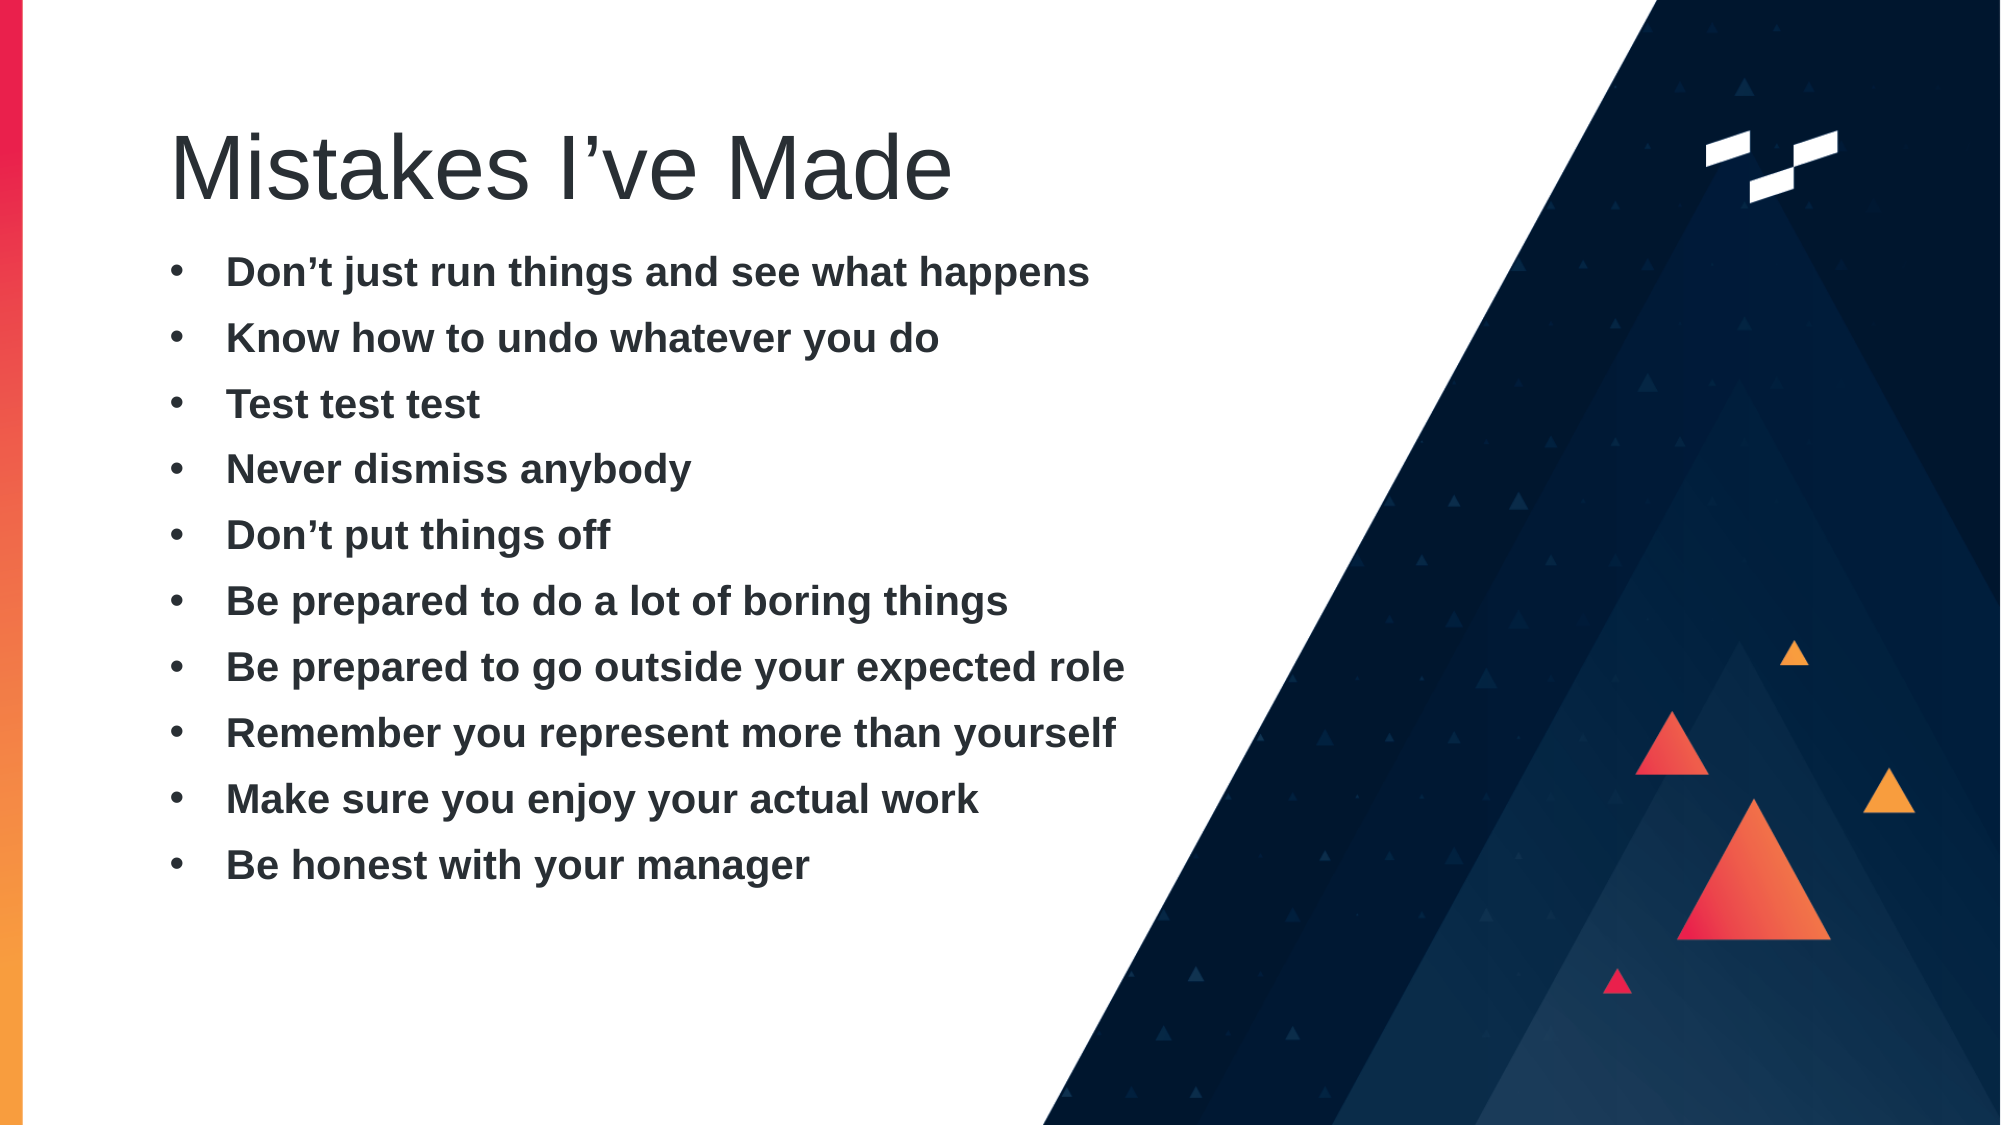

Mistakes I’ve Made
Don’t just run things and see what happens
Know how to undo whatever you do
Test test test
Never dismiss anybody
Don’t put things off
Be prepared to do a lot of boring things
Be prepared to go outside your expected role
Remember you represent more than yourself
Make sure you enjoy your actual work
Be honest with your manager